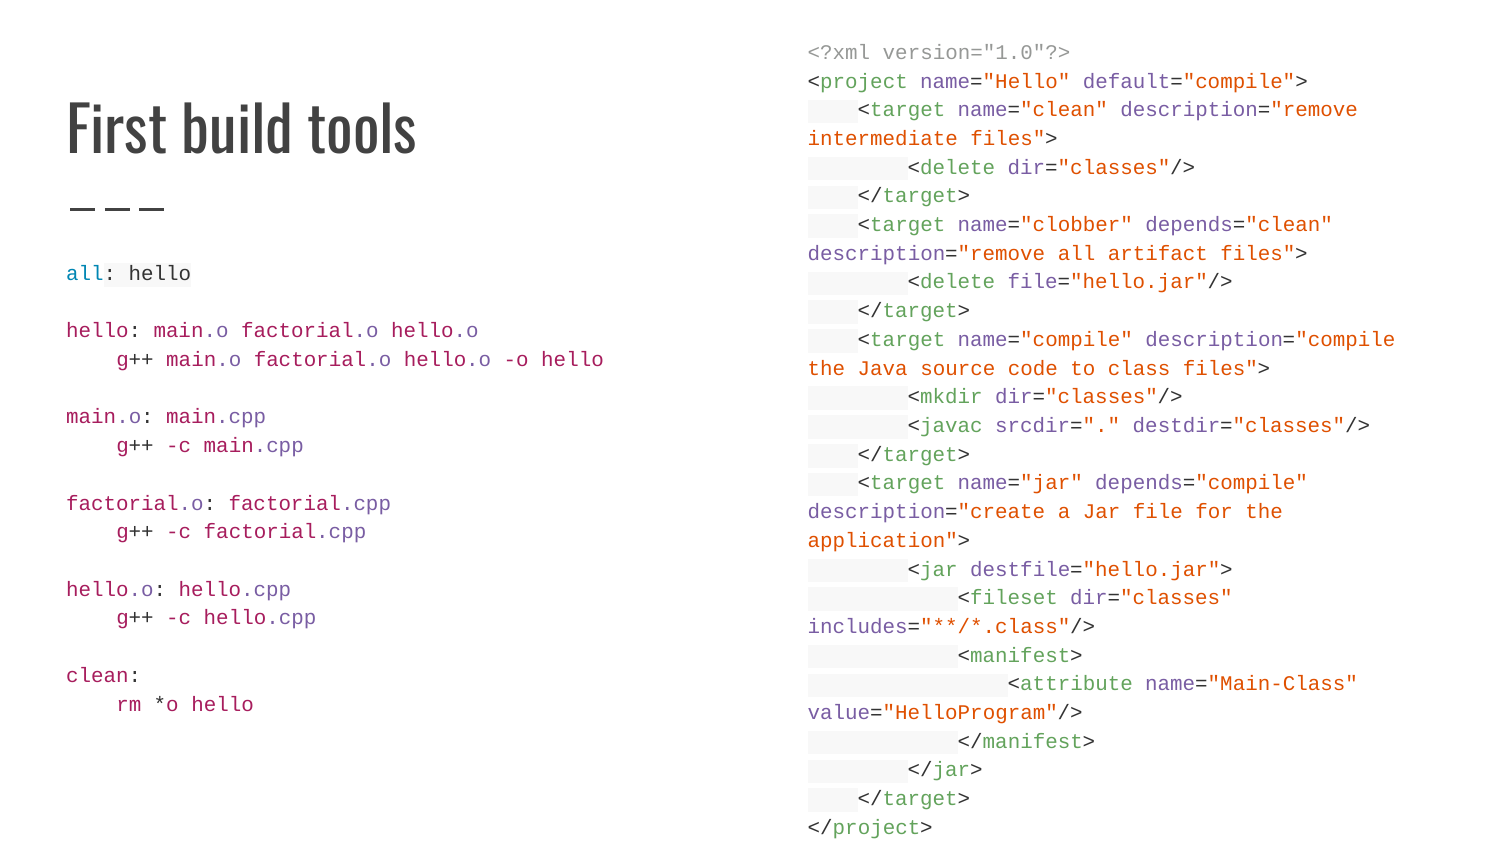

<?xml version="1.0"?>
<project name="Hello" default="compile">
    <target name="clean" description="remove intermediate files">
        <delete dir="classes"/>
    </target>
    <target name="clobber" depends="clean" description="remove all artifact files">
        <delete file="hello.jar"/>
    </target>
    <target name="compile" description="compile the Java source code to class files">
        <mkdir dir="classes"/>
        <javac srcdir="." destdir="classes"/>
    </target>
    <target name="jar" depends="compile" description="create a Jar file for the application">
        <jar destfile="hello.jar">
            <fileset dir="classes" includes="**/*.class"/>
            <manifest>
                <attribute name="Main-Class" value="HelloProgram"/>
            </manifest>
        </jar>
    </target>
</project>
# First build tools
all: hello
hello: main.o factorial.o hello.o
    g++ main.o factorial.o hello.o -o hello
main.o: main.cpp
    g++ -c main.cpp
factorial.o: factorial.cpp
    g++ -c factorial.cpp
hello.o: hello.cpp
    g++ -c hello.cpp
clean:
    rm *o hello